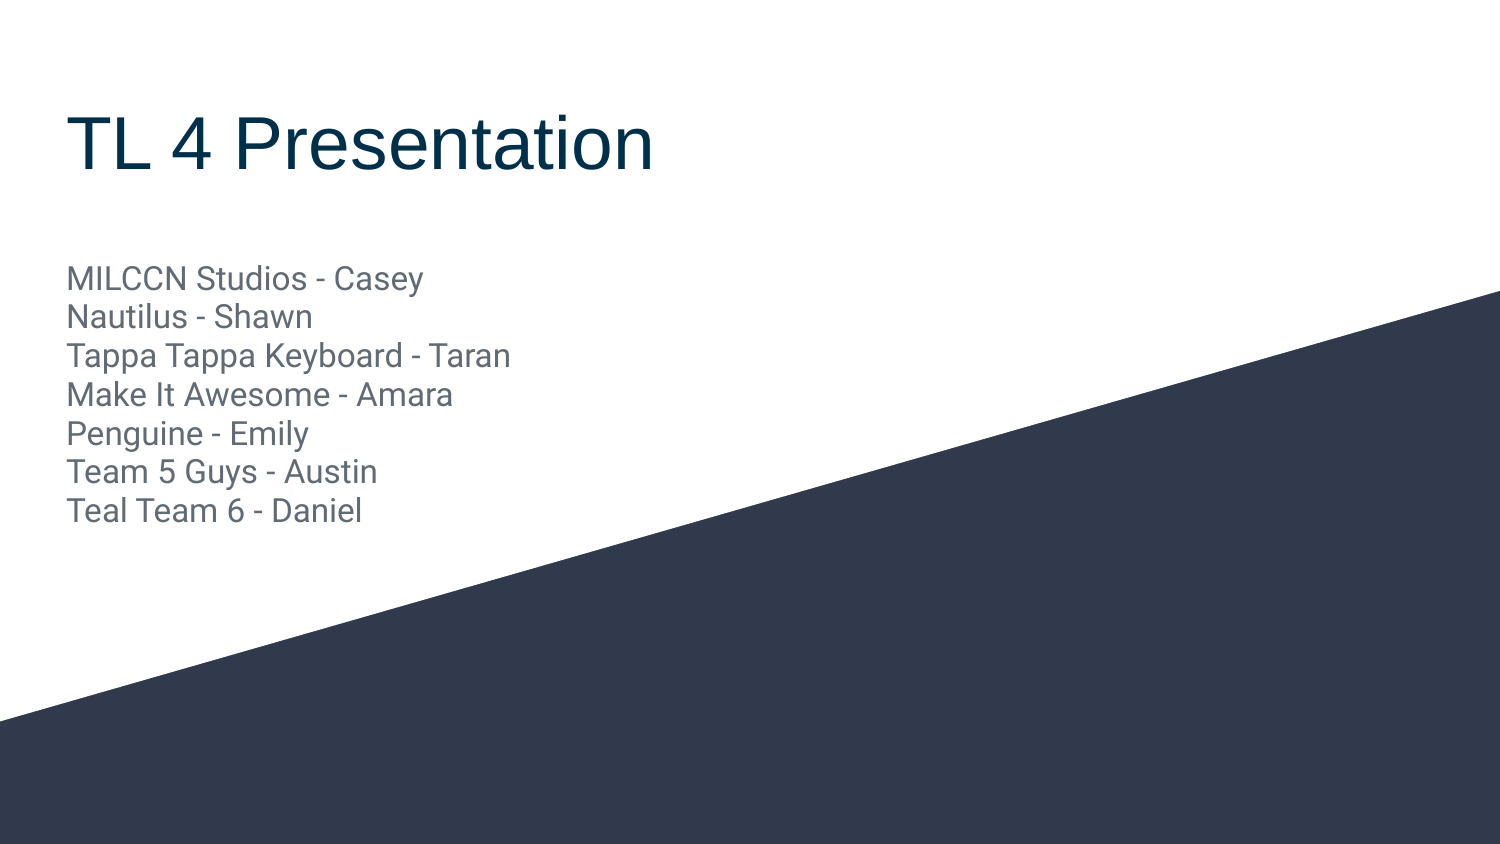

# TL 4 Presentation
MILCCN Studios - Casey
Nautilus - Shawn
Tappa Tappa Keyboard - Taran
Make It Awesome - Amara
Penguine - Emily
Team 5 Guys - Austin
Teal Team 6 - Daniel